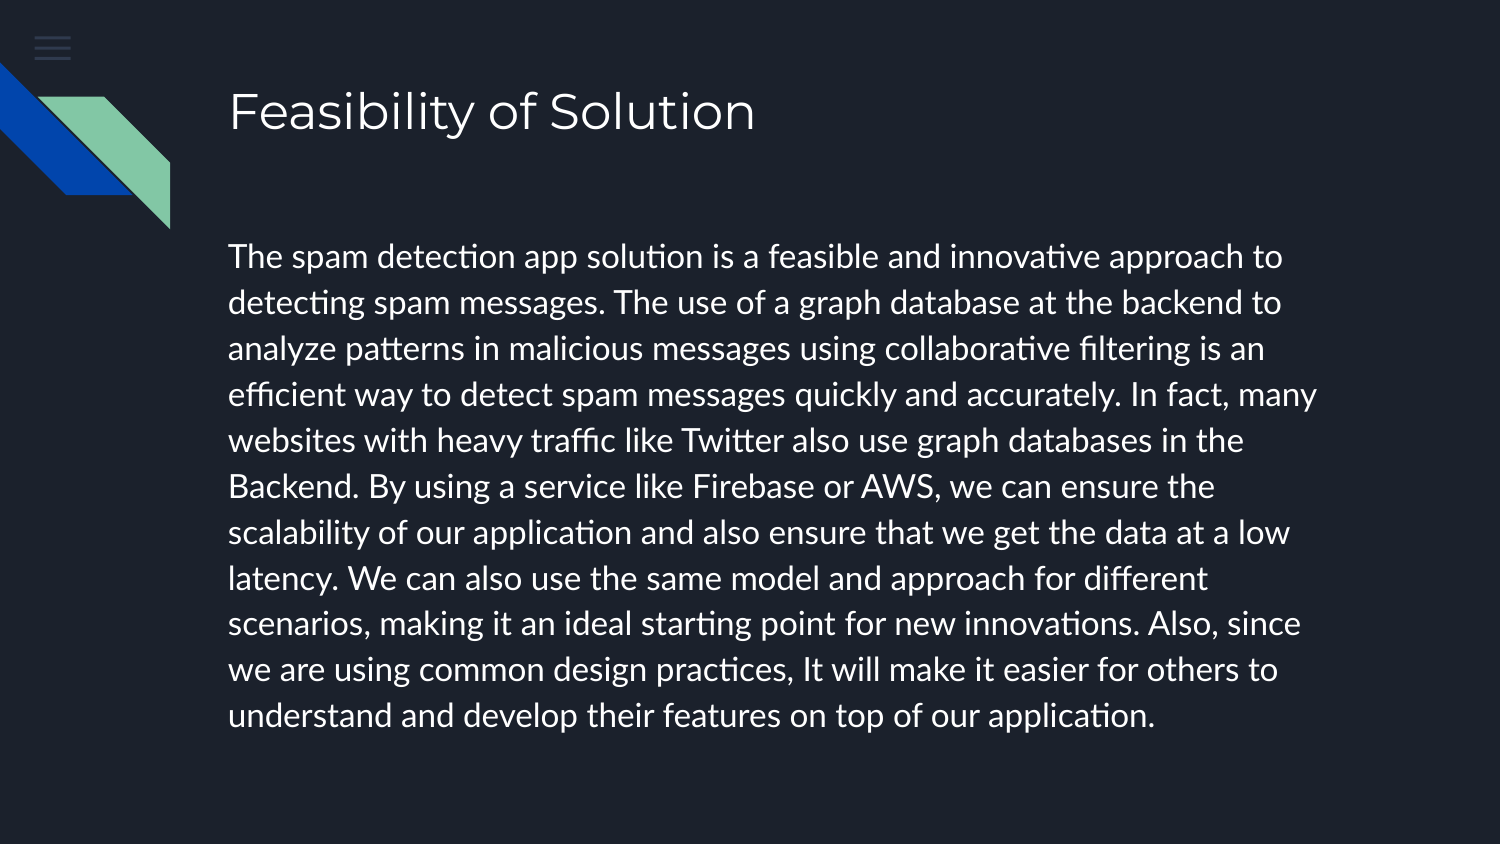

# Feasibility of Solution
The spam detection app solution is a feasible and innovative approach to detecting spam messages. The use of a graph database at the backend to analyze patterns in malicious messages using collaborative filtering is an efficient way to detect spam messages quickly and accurately. In fact, many websites with heavy traffic like Twitter also use graph databases in the Backend. By using a service like Firebase or AWS, we can ensure the scalability of our application and also ensure that we get the data at a low latency. We can also use the same model and approach for different scenarios, making it an ideal starting point for new innovations. Also, since we are using common design practices, It will make it easier for others to understand and develop their features on top of our application.